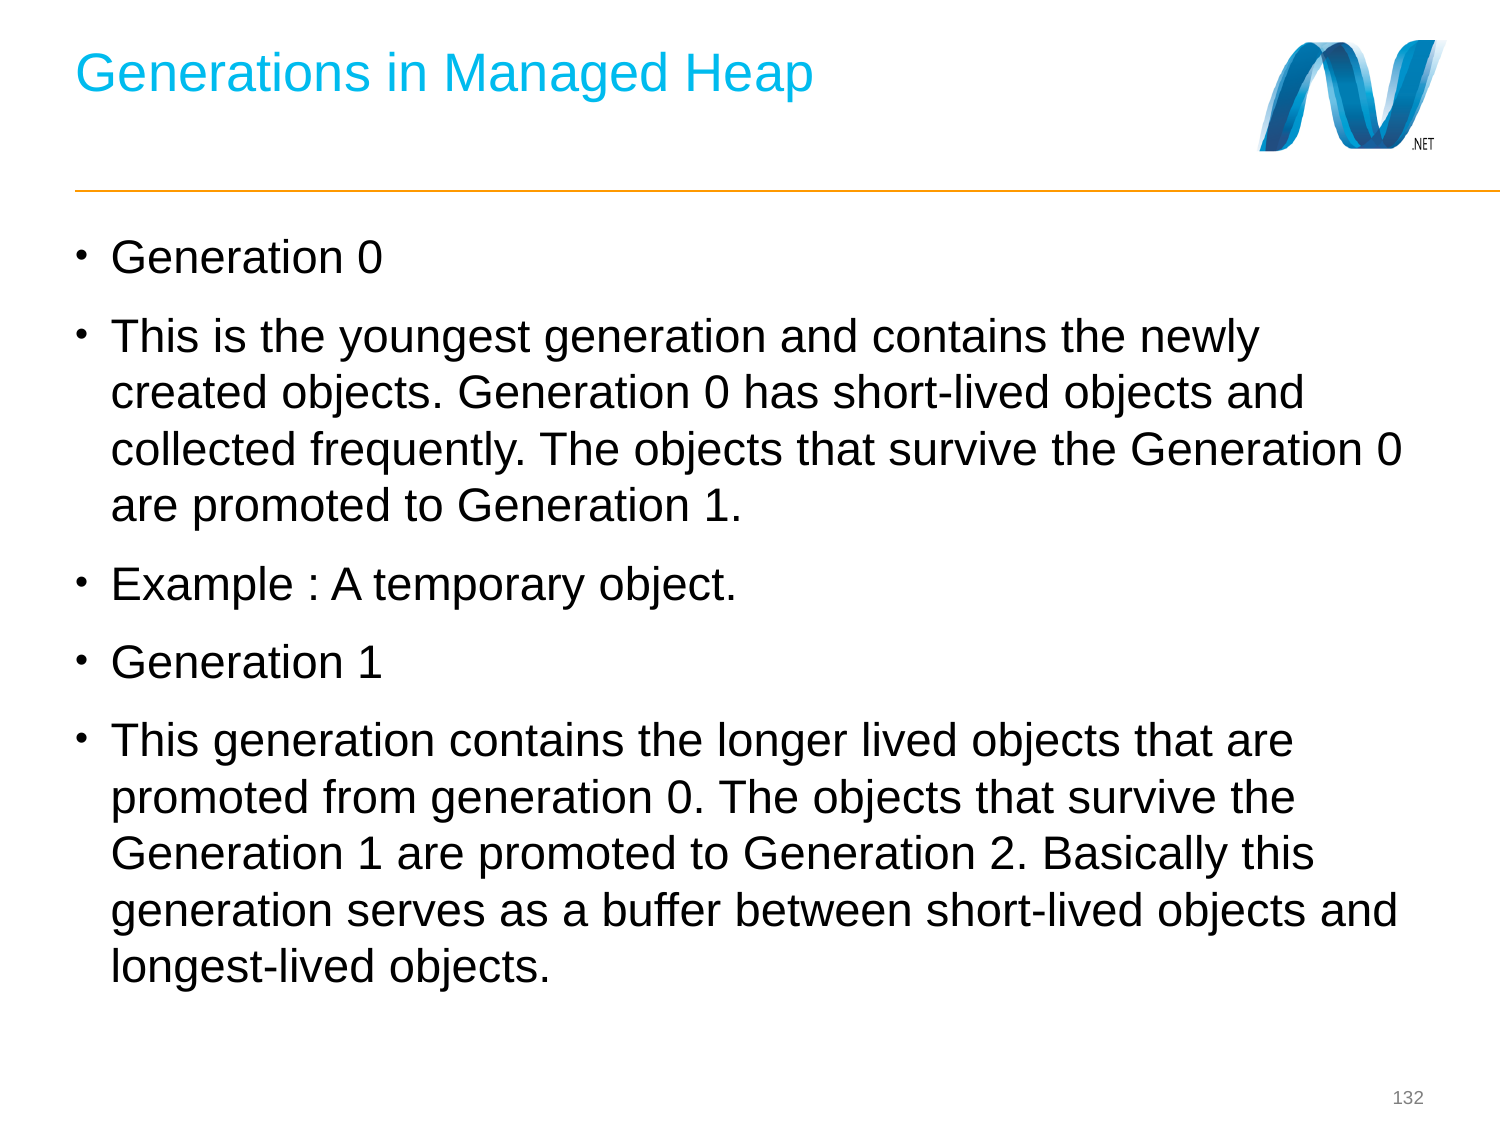

# Generations in Managed Heap
Generation 0
This is the youngest generation and contains the newly created objects. Generation 0 has short-lived objects and collected frequently. The objects that survive the Generation 0 are promoted to Generation 1.
Example : A temporary object.
Generation 1
This generation contains the longer lived objects that are promoted from generation 0. The objects that survive the Generation 1 are promoted to Generation 2. Basically this generation serves as a buffer between short-lived objects and longest-lived objects.